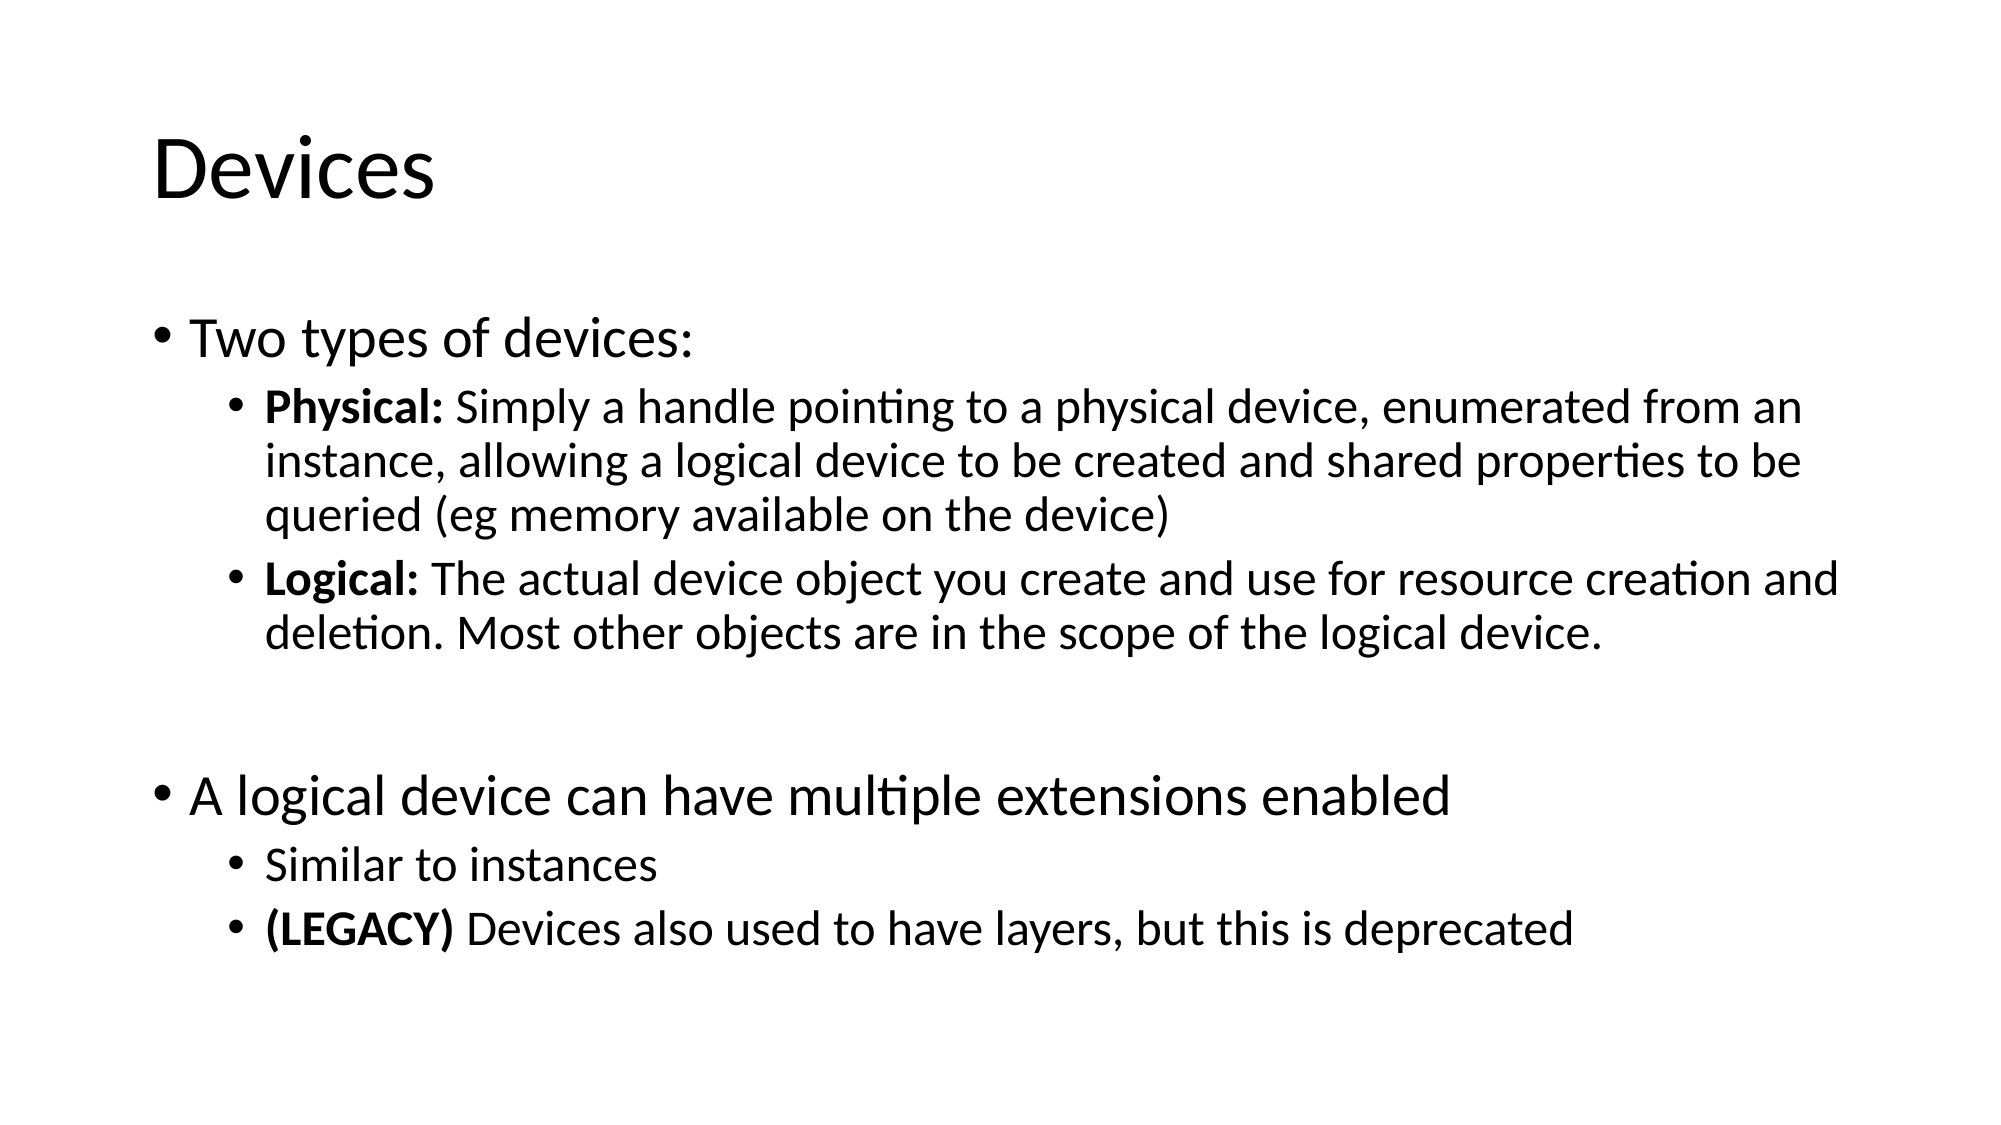

# Devices
Two types of devices:
Physical: Simply a handle pointing to a physical device, enumerated from an instance, allowing a logical device to be created and shared properties to be queried (eg memory available on the device)
Logical: The actual device object you create and use for resource creation and deletion. Most other objects are in the scope of the logical device.

A logical device can have multiple extensions enabled
Similar to instances
(LEGACY) Devices also used to have layers, but this is deprecated